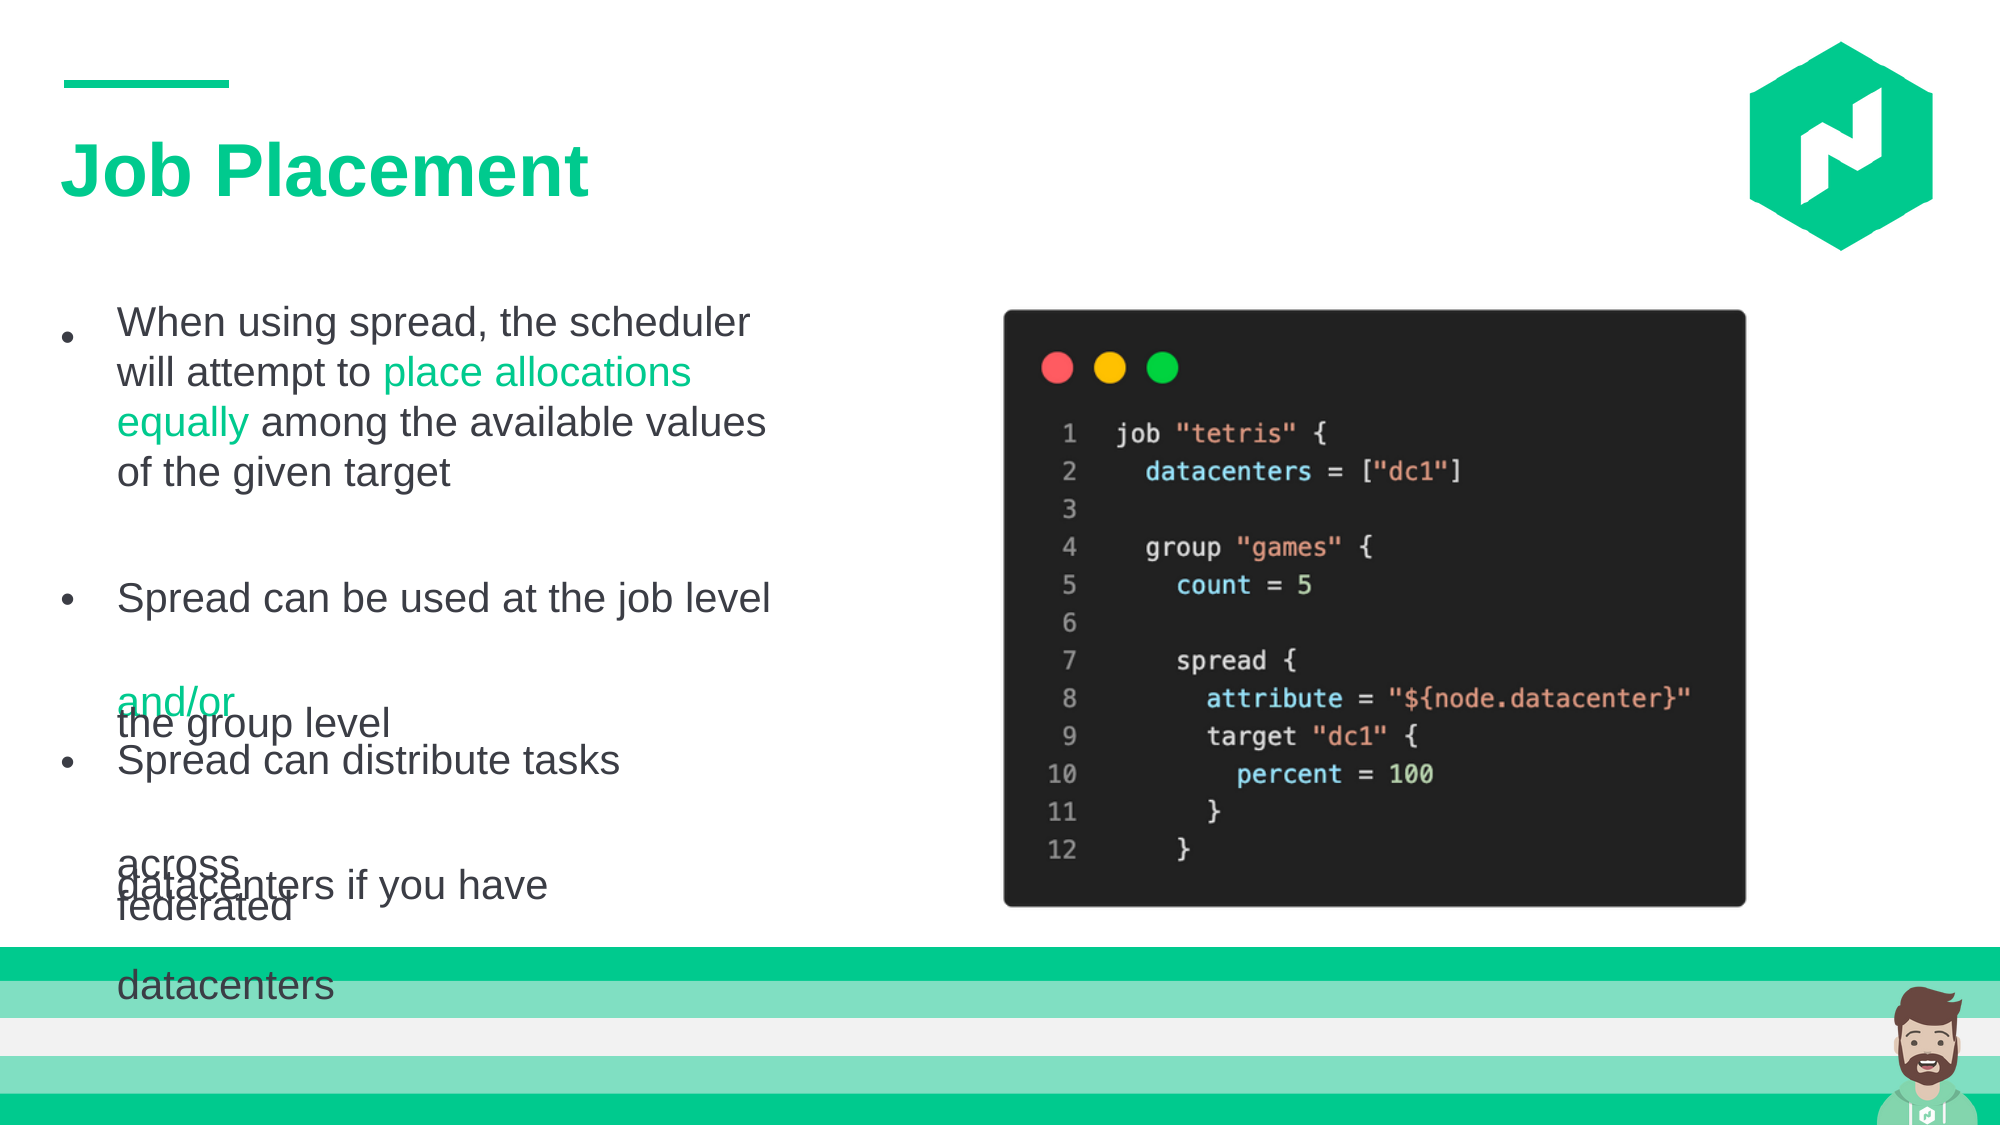

Job Placement

When using spread, the scheduler will attempt to place allocations equally among the available values of the given target
•
Spread can be used at the job level and/or
the group level
•
Spread can distribute tasks across
datacenters if you have federated
datacenters
•